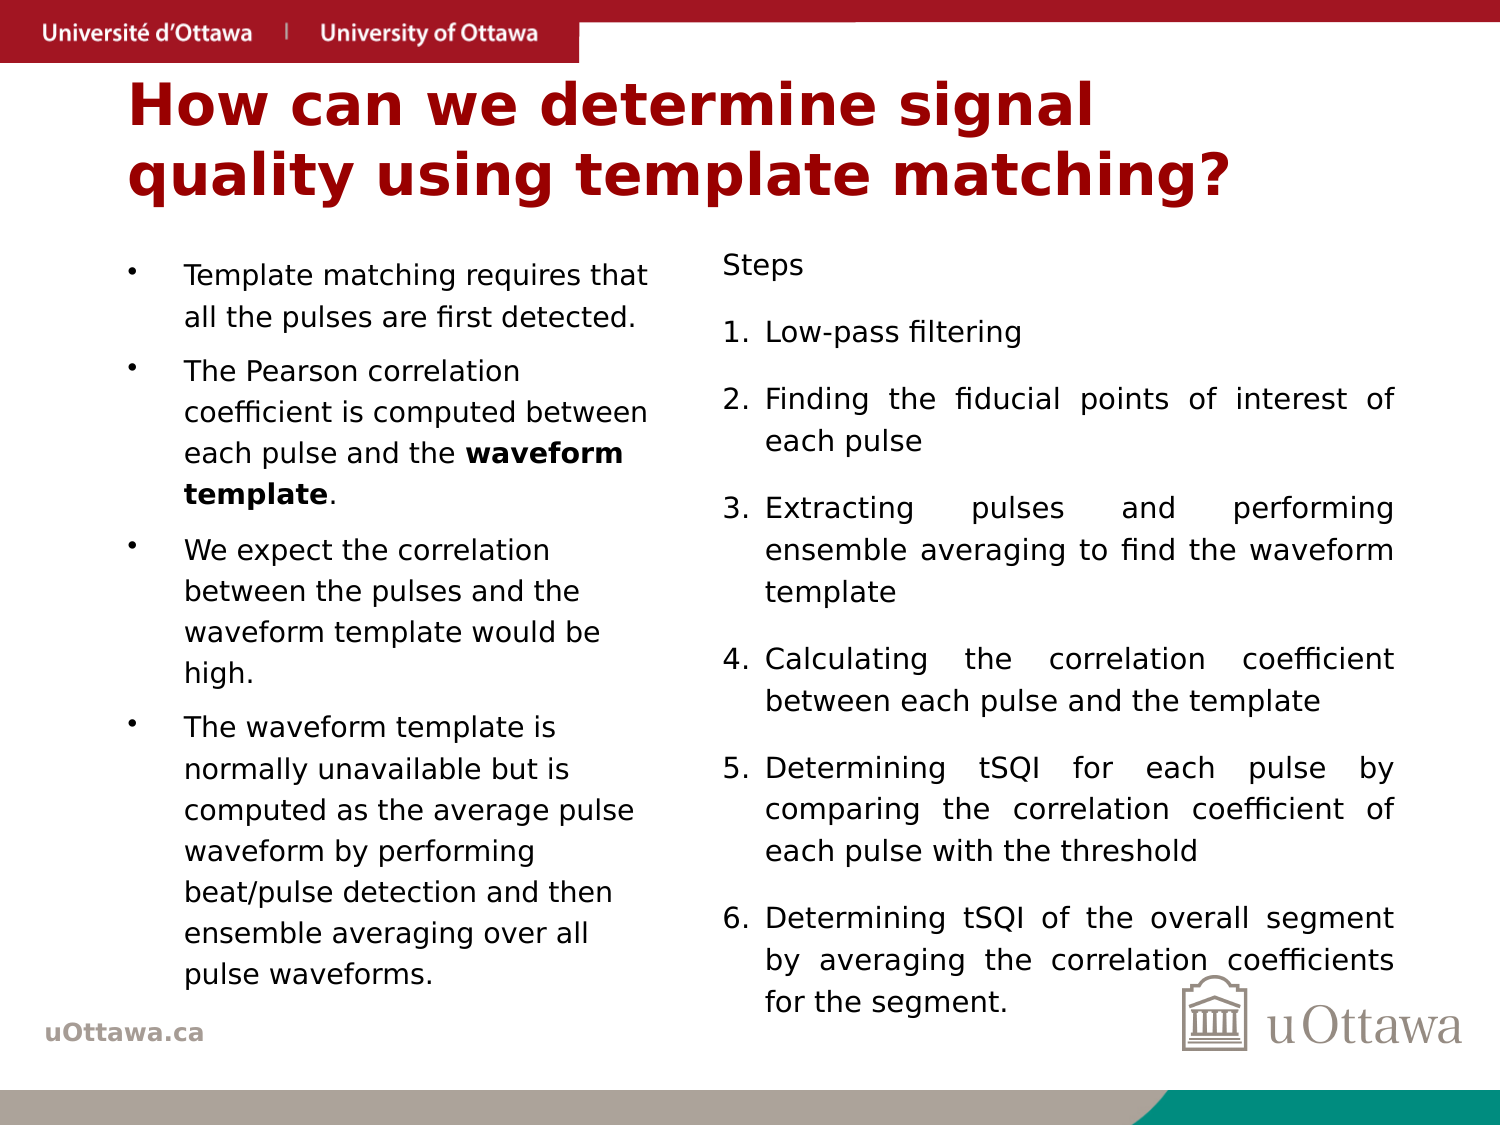

# How can we determine signal quality using template matching?
Steps
Low-pass filtering
Finding the fiducial points of interest of each pulse
Extracting pulses and performing ensemble averaging to find the waveform template
Calculating the correlation coefficient between each pulse and the template
Determining tSQI for each pulse by comparing the correlation coefficient of each pulse with the threshold
Determining tSQI of the overall segment by averaging the correlation coefficients for the segment.

Template matching requires that all the pulses are first detected.
The Pearson correlation coefficient is computed between each pulse and the waveform template.
We expect the correlation between the pulses and the waveform template would be high.
The waveform template is normally unavailable but is computed as the average pulse waveform by performing beat/pulse detection and then ensemble averaging over all pulse waveforms.